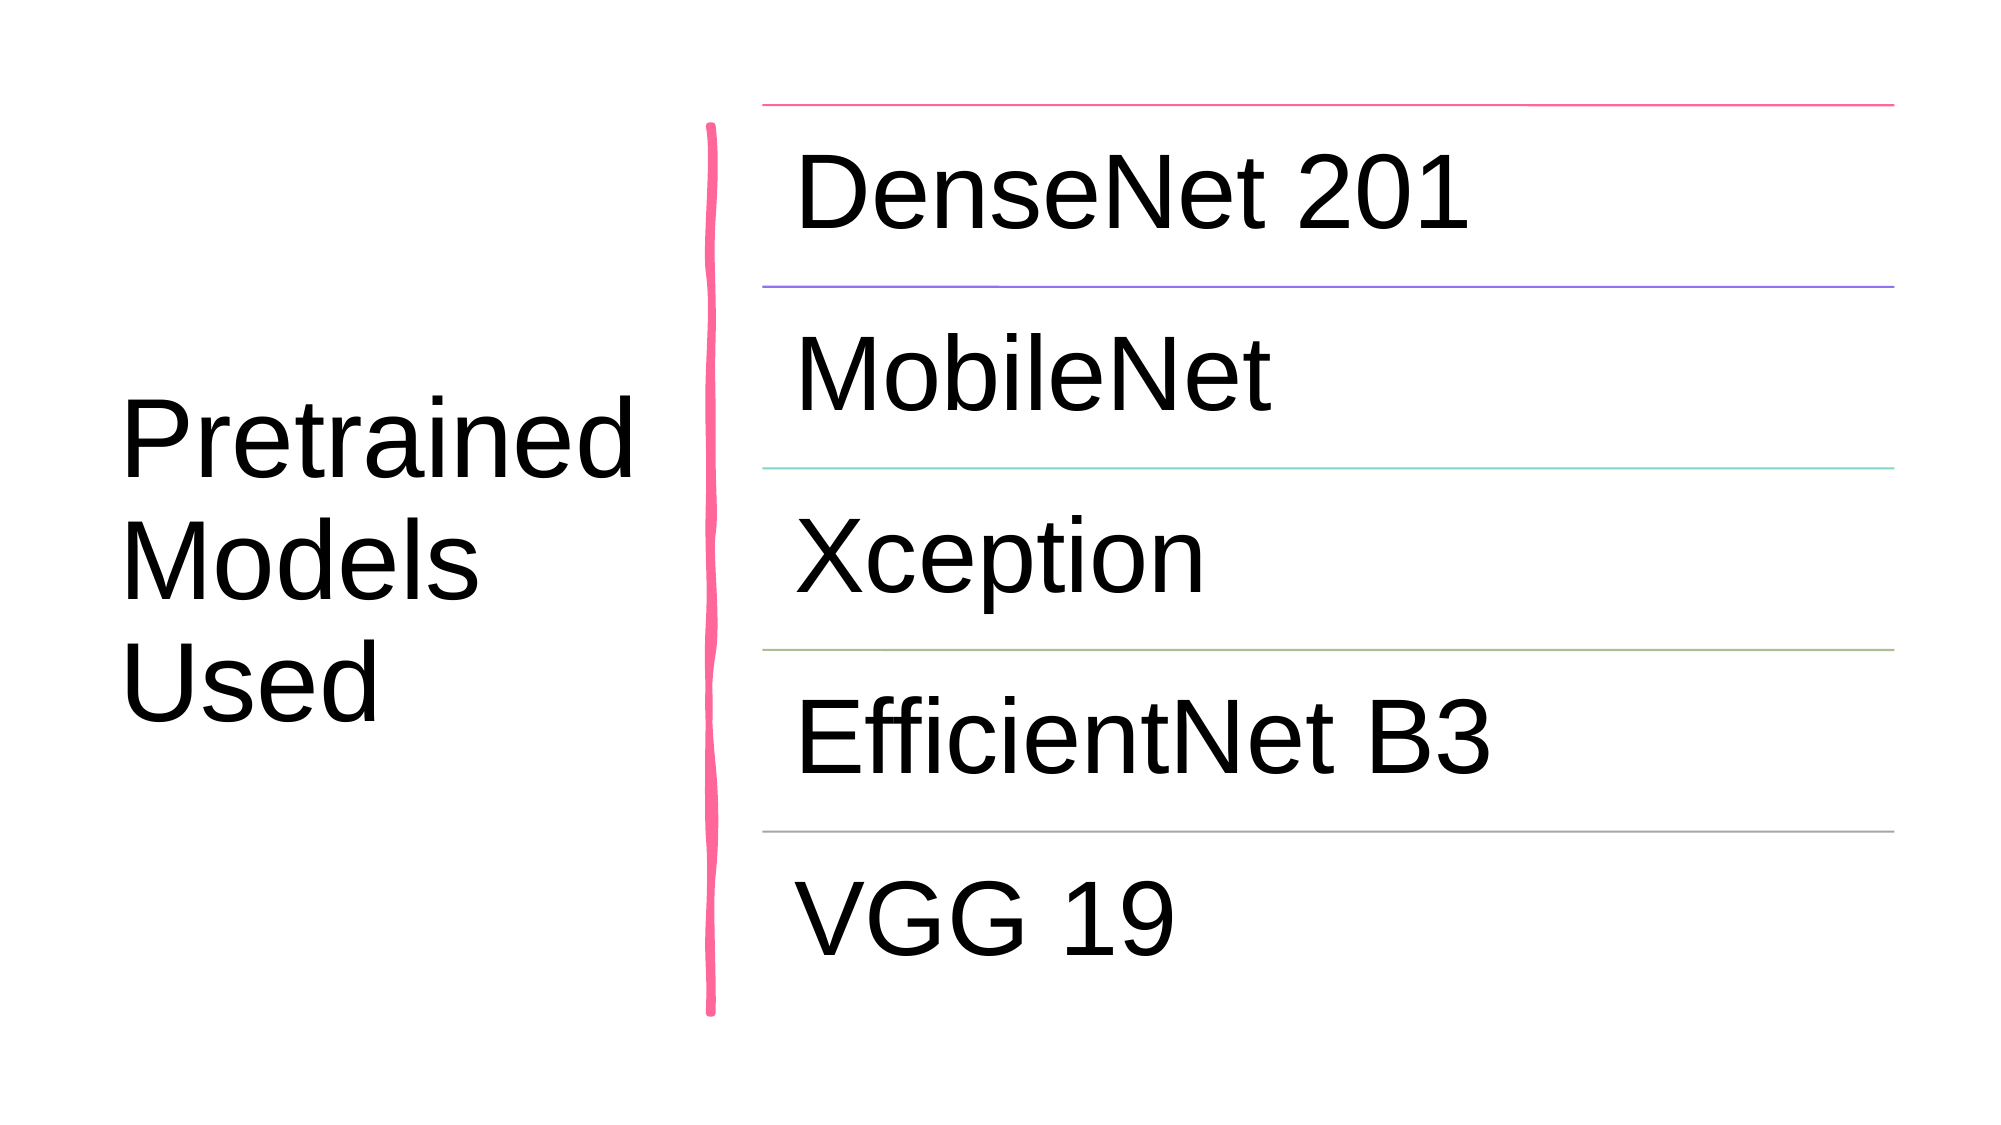

DenseNet 201
MobileNet
Xception
EfficientNet B3
VGG 19
# Pretrained Models Used